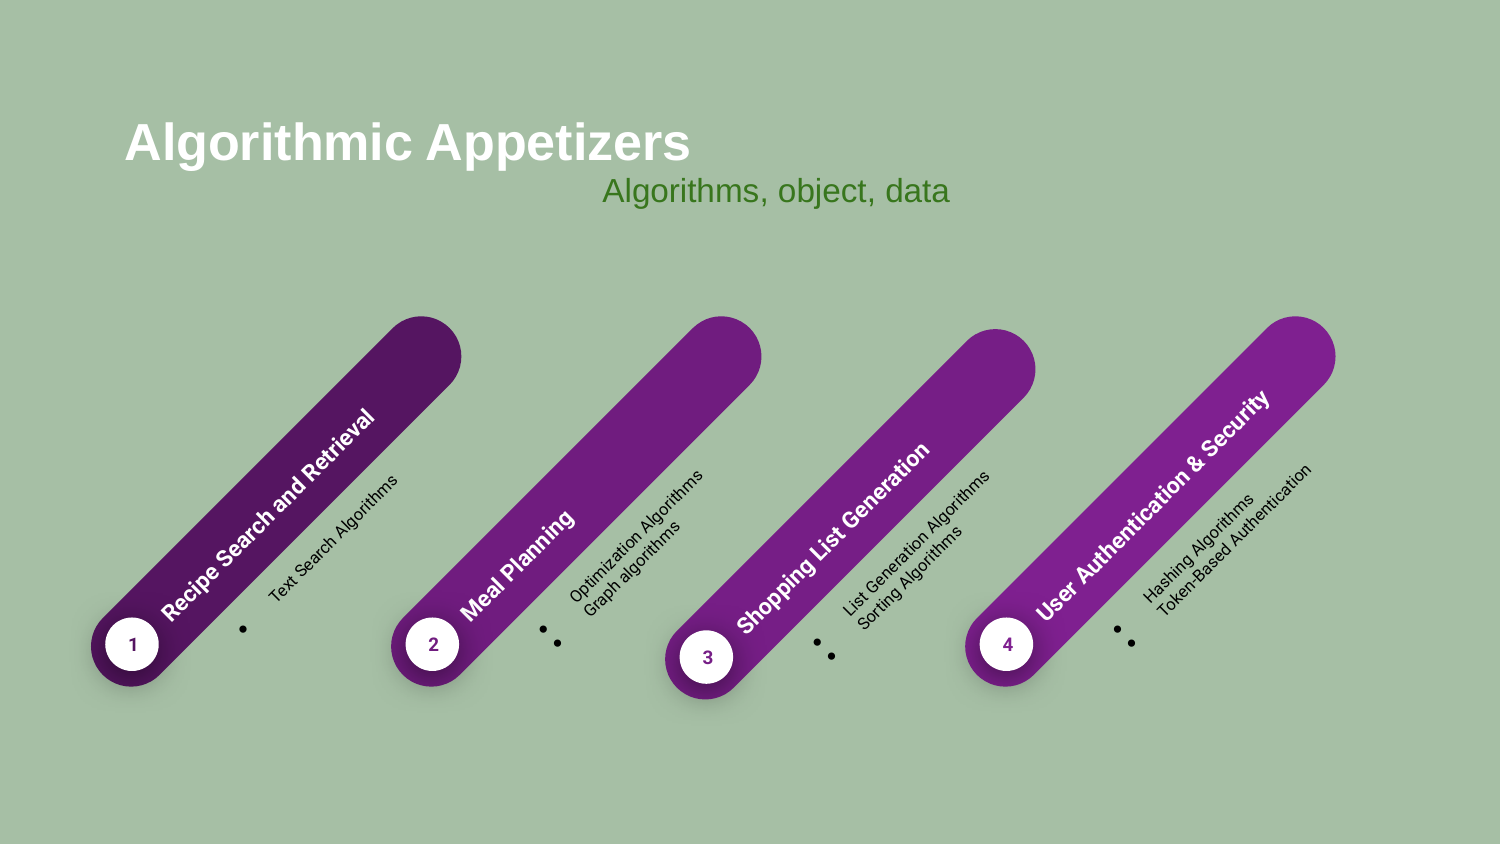

# Algorithmic Appetizers
Algorithms, object, data

Recipe Search and Retrieval
Text Search Algorithms
1

Meal Planning
Optimization Algorithms
Graph algorithms
2

User Authentication & Security
Hashing Algorithms
Token-Based Authentication
4

Shopping List Generation
List Generation Algorithms
Sorting Algorithms
3